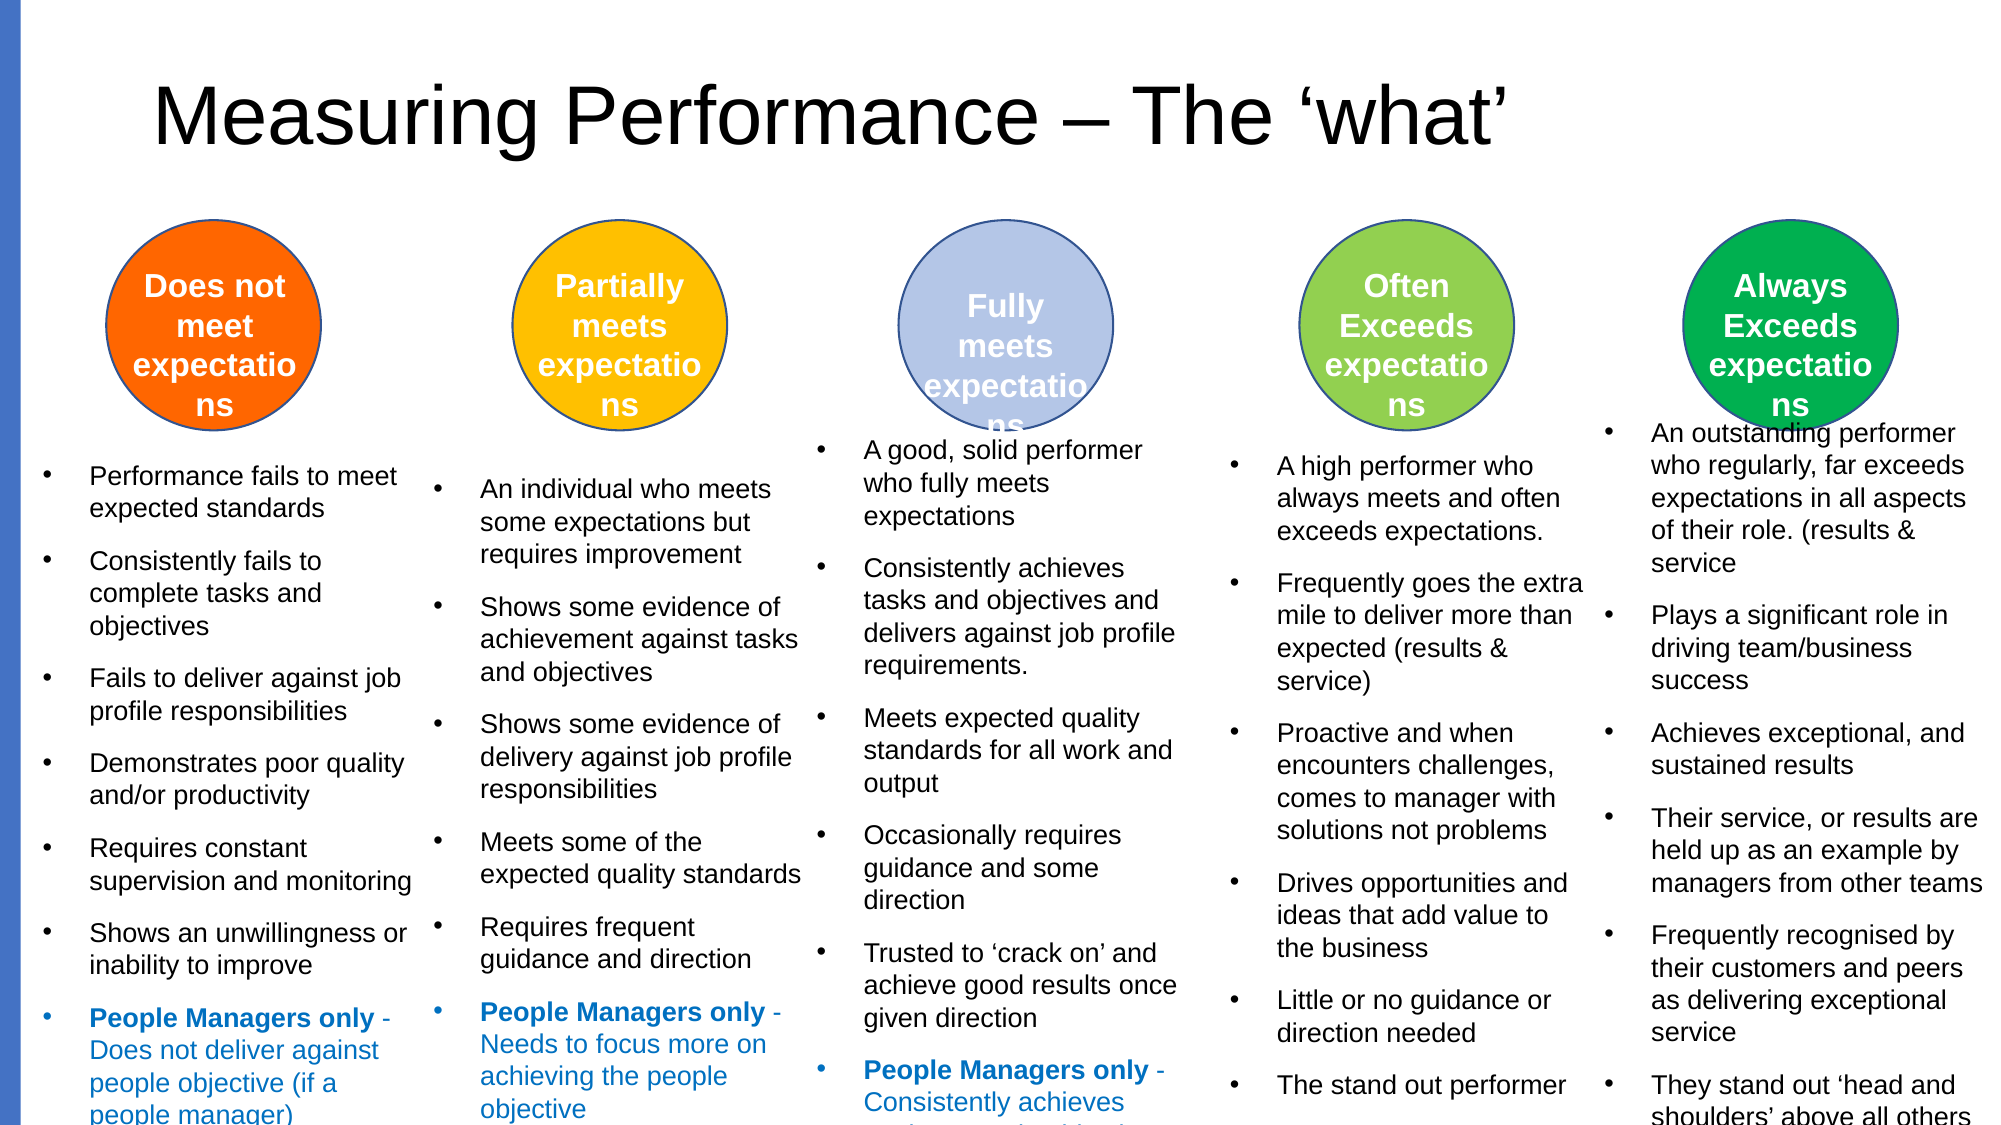

Measuring Performance – The ‘what’

Partially meets expectations
Often Exceeds expectations
Always Exceeds expectations
Does not meet expectations
Fully meets expectations
An outstanding performer who regularly, far exceeds expectations in all aspects of their role. (results & service

Plays a significant role in driving team/business success

Achieves exceptional, and sustained results

Their service, or results are held up as an example by managers from other teams

Frequently recognised by their customers and peers as delivering exceptional service

They stand out ‘head and shoulders’ above all others
A high performer who always meets and often exceeds expectations.

Frequently goes the extra mile to deliver more than expected (results & service)

Proactive and when encounters challenges, comes to manager with solutions not problems

Drives opportunities and ideas that add value to the business

Little or no guidance or direction needed

The stand out performer

A good, solid performer who fully meets expectations

Consistently achieves tasks and objectives and delivers against job profile requirements.

Meets expected quality standards for all work and output

Occasionally requires guidance and some direction

Trusted to ‘crack on’ and achieve good results once given direction

People Managers only -  Consistently achieves against people objective
An individual who meets some expectations but requires improvement

Shows some evidence of achievement against tasks and objectives

Shows some evidence of delivery against job profile responsibilities

Meets some of the expected quality standards

Requires frequent guidance and direction

People Managers only - Needs to focus more on achieving the people objective
Performance fails to meet expected standards

Consistently fails to complete tasks and objectives

Fails to deliver against job profile responsibilities

Demonstrates poor quality and/or productivity

Requires constant supervision and monitoring

Shows an unwillingness or inability to improve

People Managers only - Does not deliver against people objective (if a people manager)